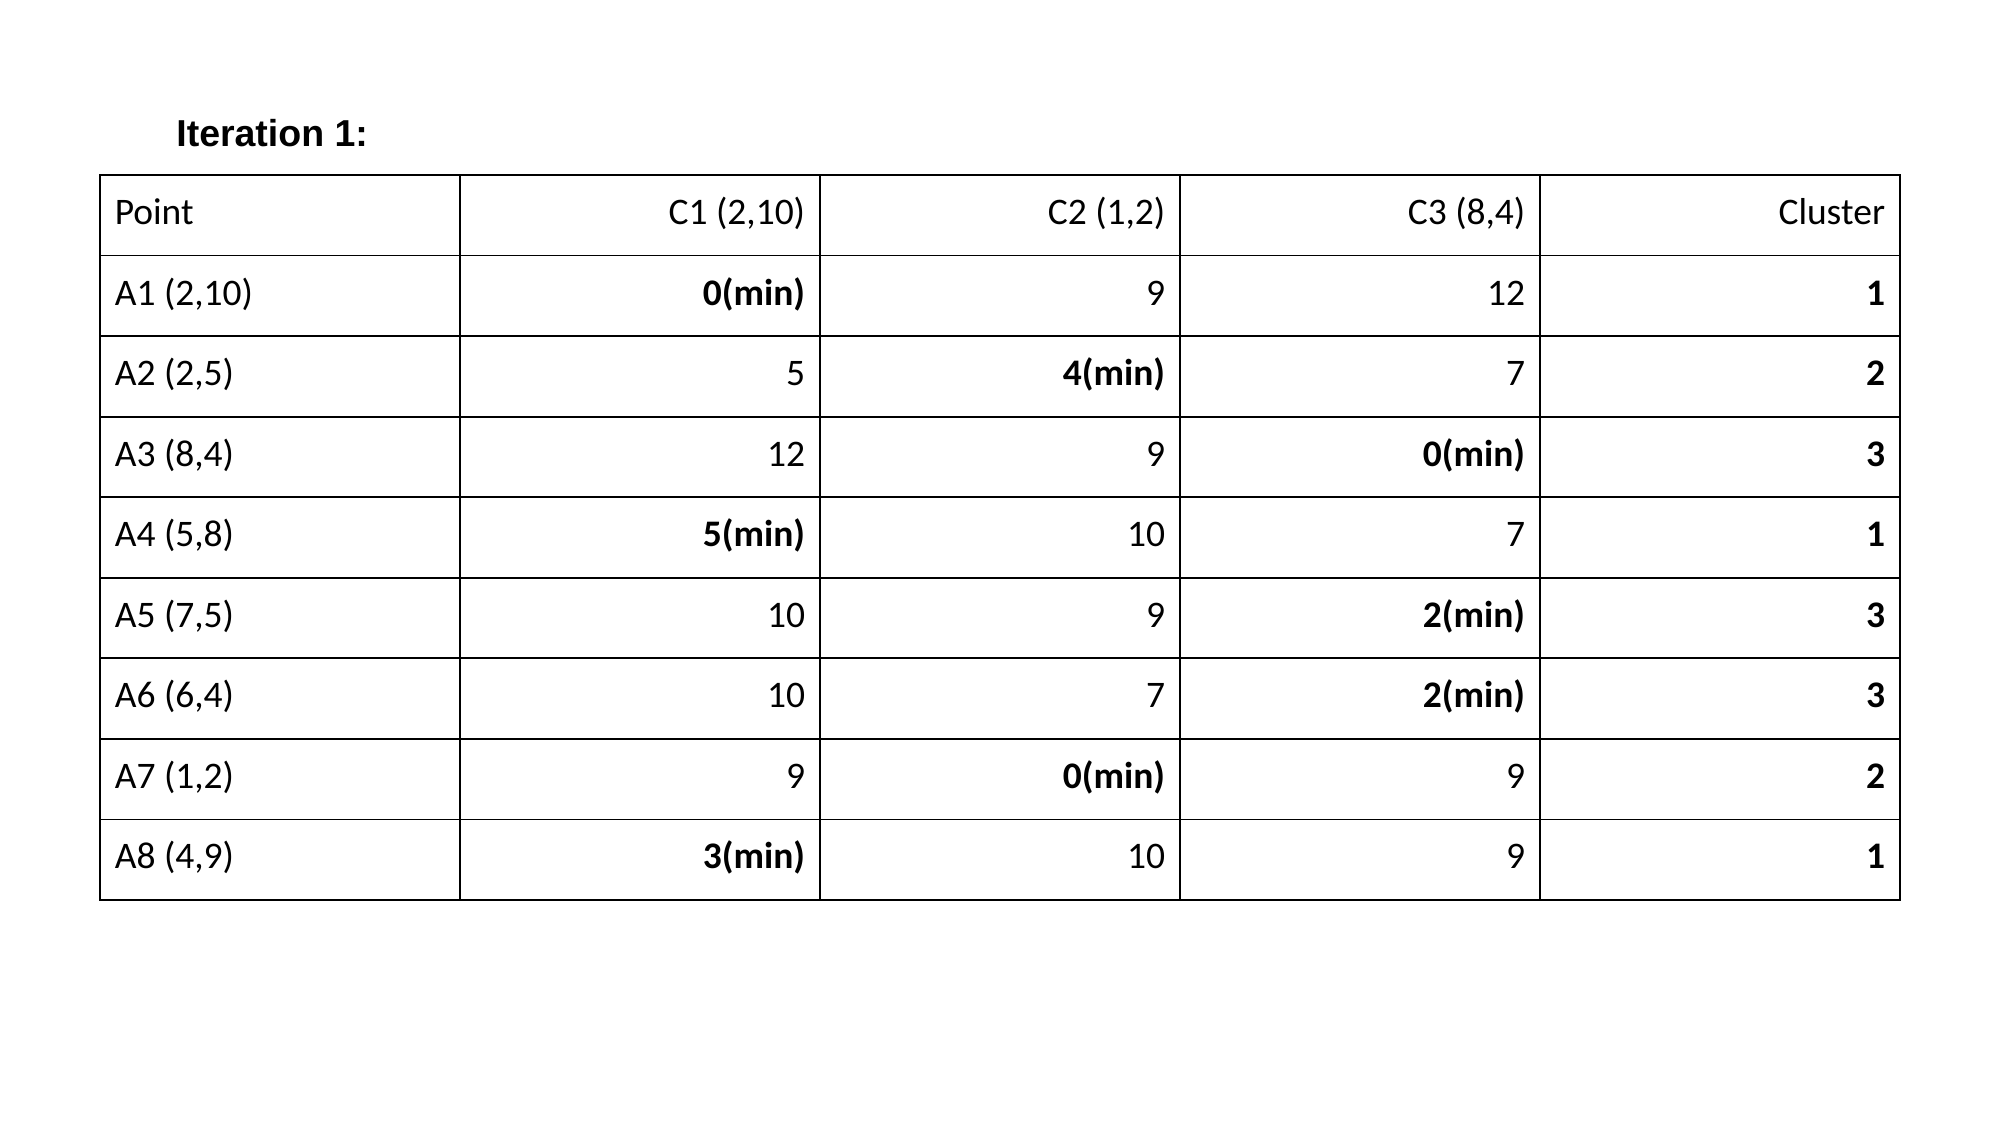

Iteration 1:
| Point | C1 (2,10) | C2 (1,2) | C3 (8,4) | Cluster |
| --- | --- | --- | --- | --- |
| A1 (2,10) | 0(min) | 9 | 12 | 1 |
| A2 (2,5) | 5 | 4(min) | 7 | 2 |
| A3 (8,4) | 12 | 9 | 0(min) | 3 |
| A4 (5,8) | 5(min) | 10 | 7 | 1 |
| A5 (7,5) | 10 | 9 | 2(min) | 3 |
| A6 (6,4) | 10 | 7 | 2(min) | 3 |
| A7 (1,2) | 9 | 0(min) | 9 | 2 |
| A8 (4,9) | 3(min) | 10 | 9 | 1 |